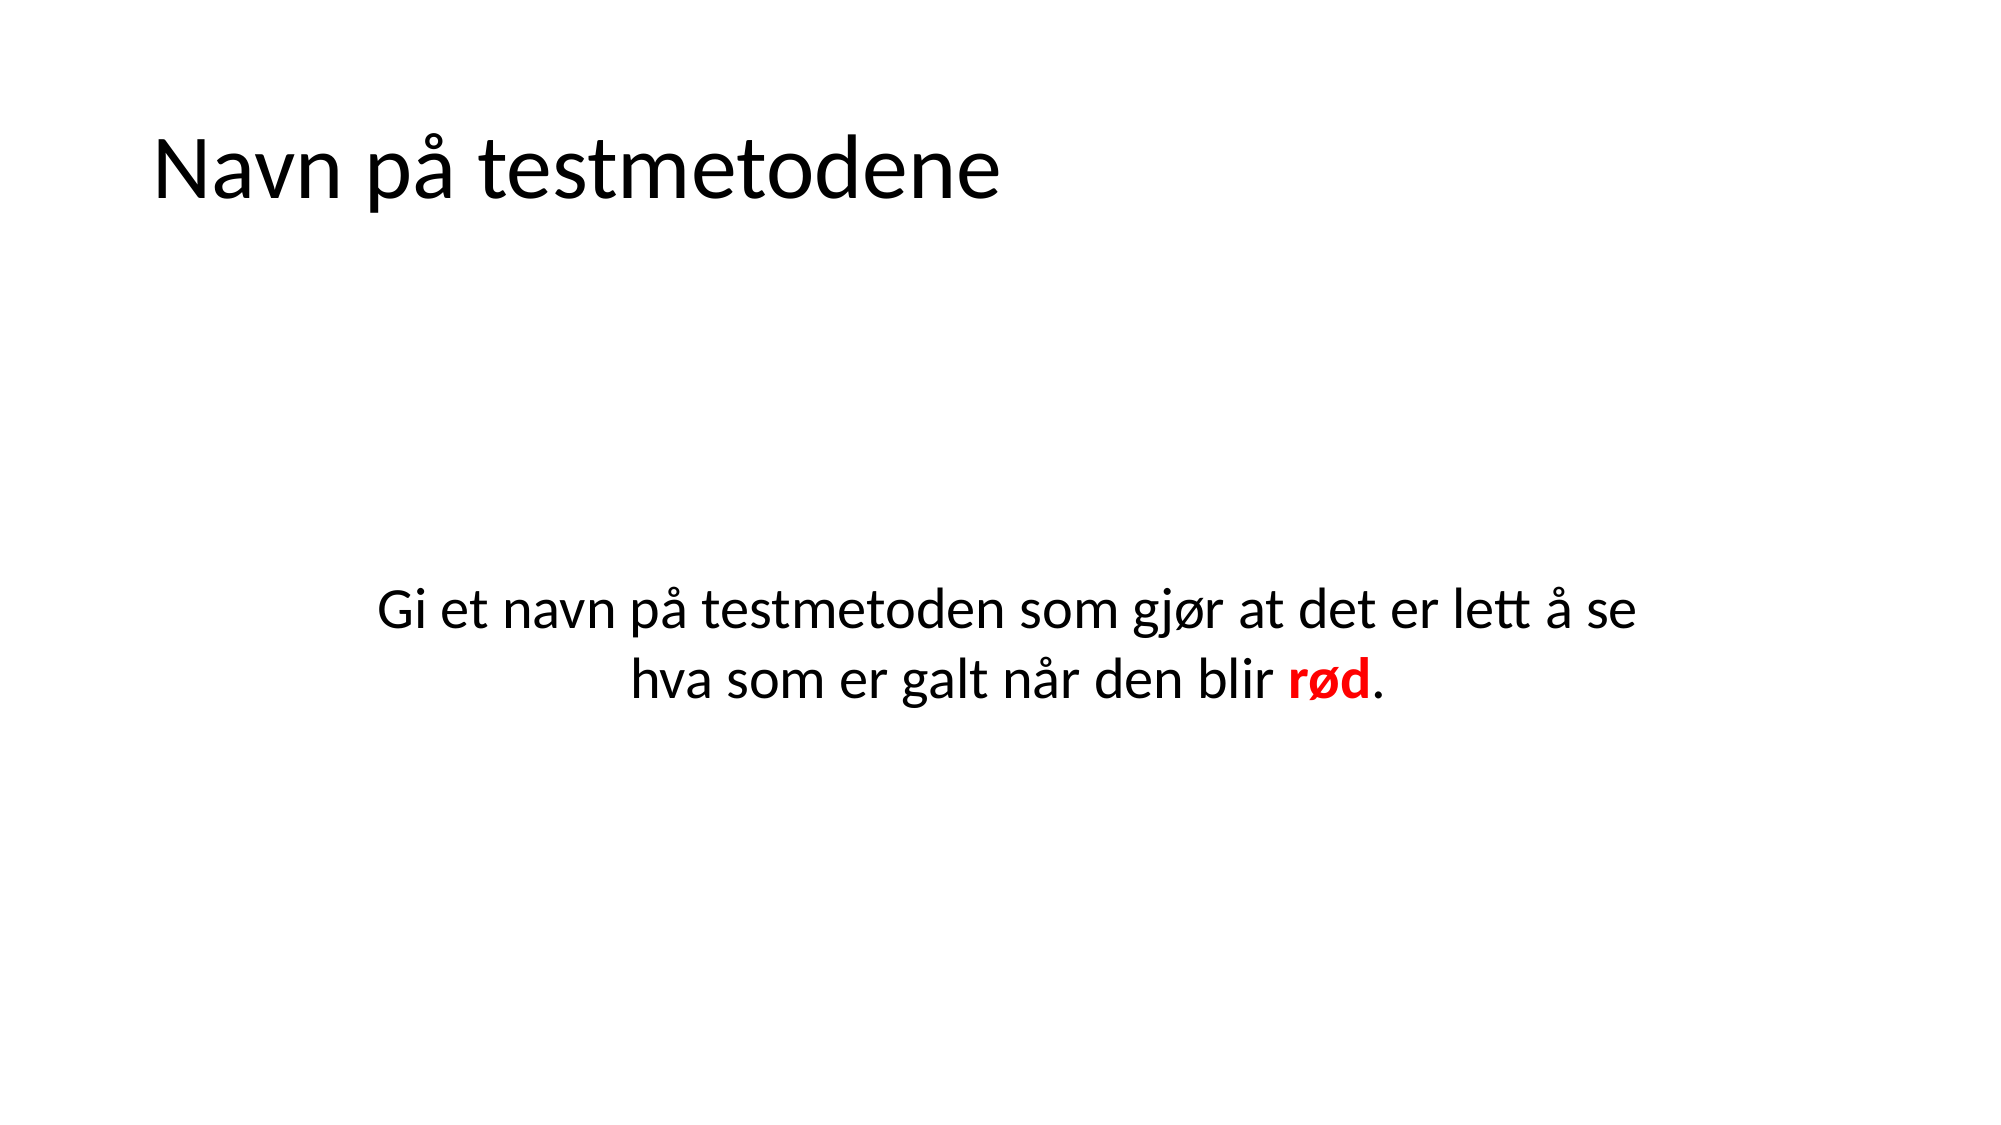

# Navn på testmetodene
Gi et navn på testmetoden som gjør at det er lett å se hva som er galt når den blir rød.